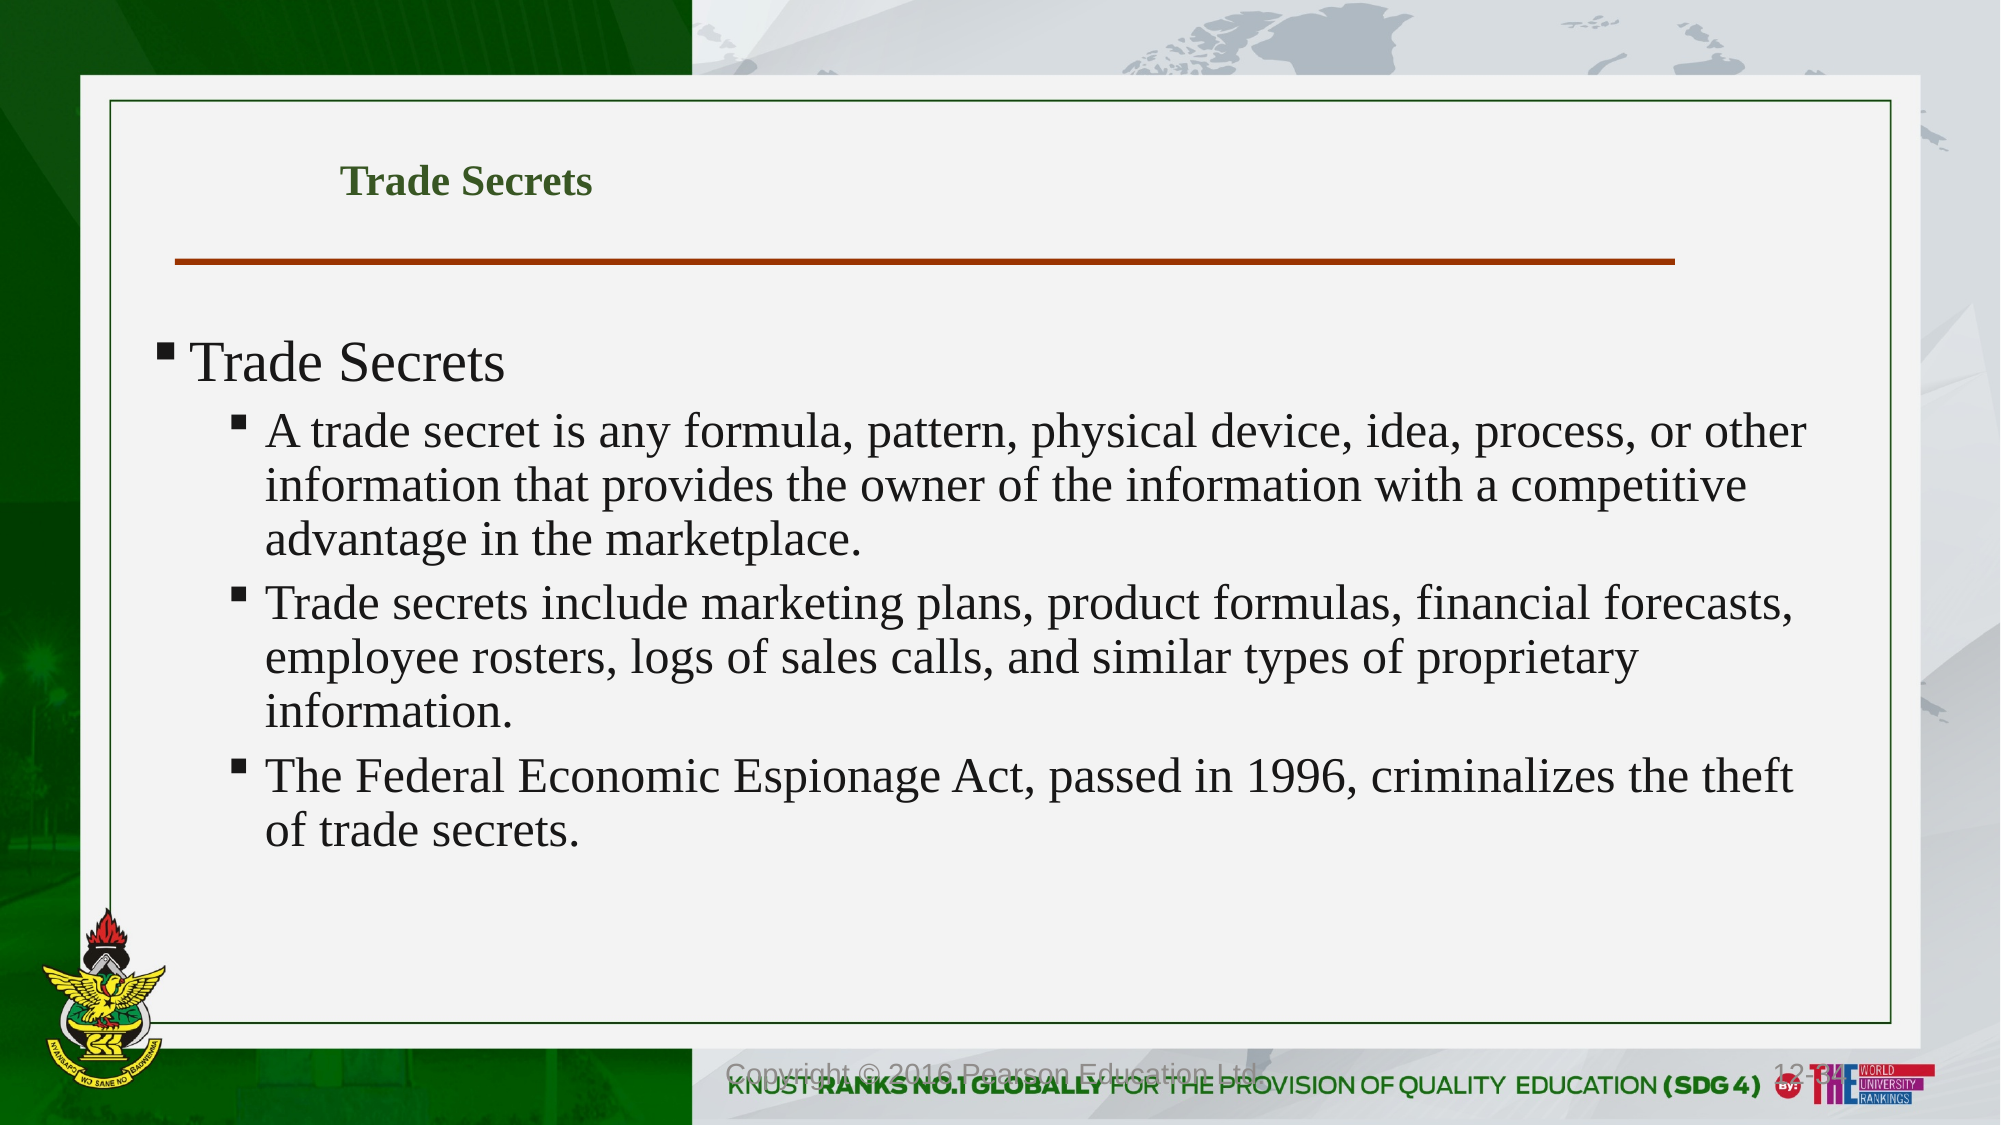

# Trade Secrets

Trade Secrets
A trade secret is any formula, pattern, physical device, idea, process, or other information that provides the owner of the information with a competitive advantage in the marketplace.
Trade secrets include marketing plans, product formulas, financial forecasts, employee rosters, logs of sales calls, and similar types of proprietary information.
The Federal Economic Espionage Act, passed in 1996, criminalizes the theft of trade secrets.
Copyright © 2016 Pearson Education Ltd.
12-34